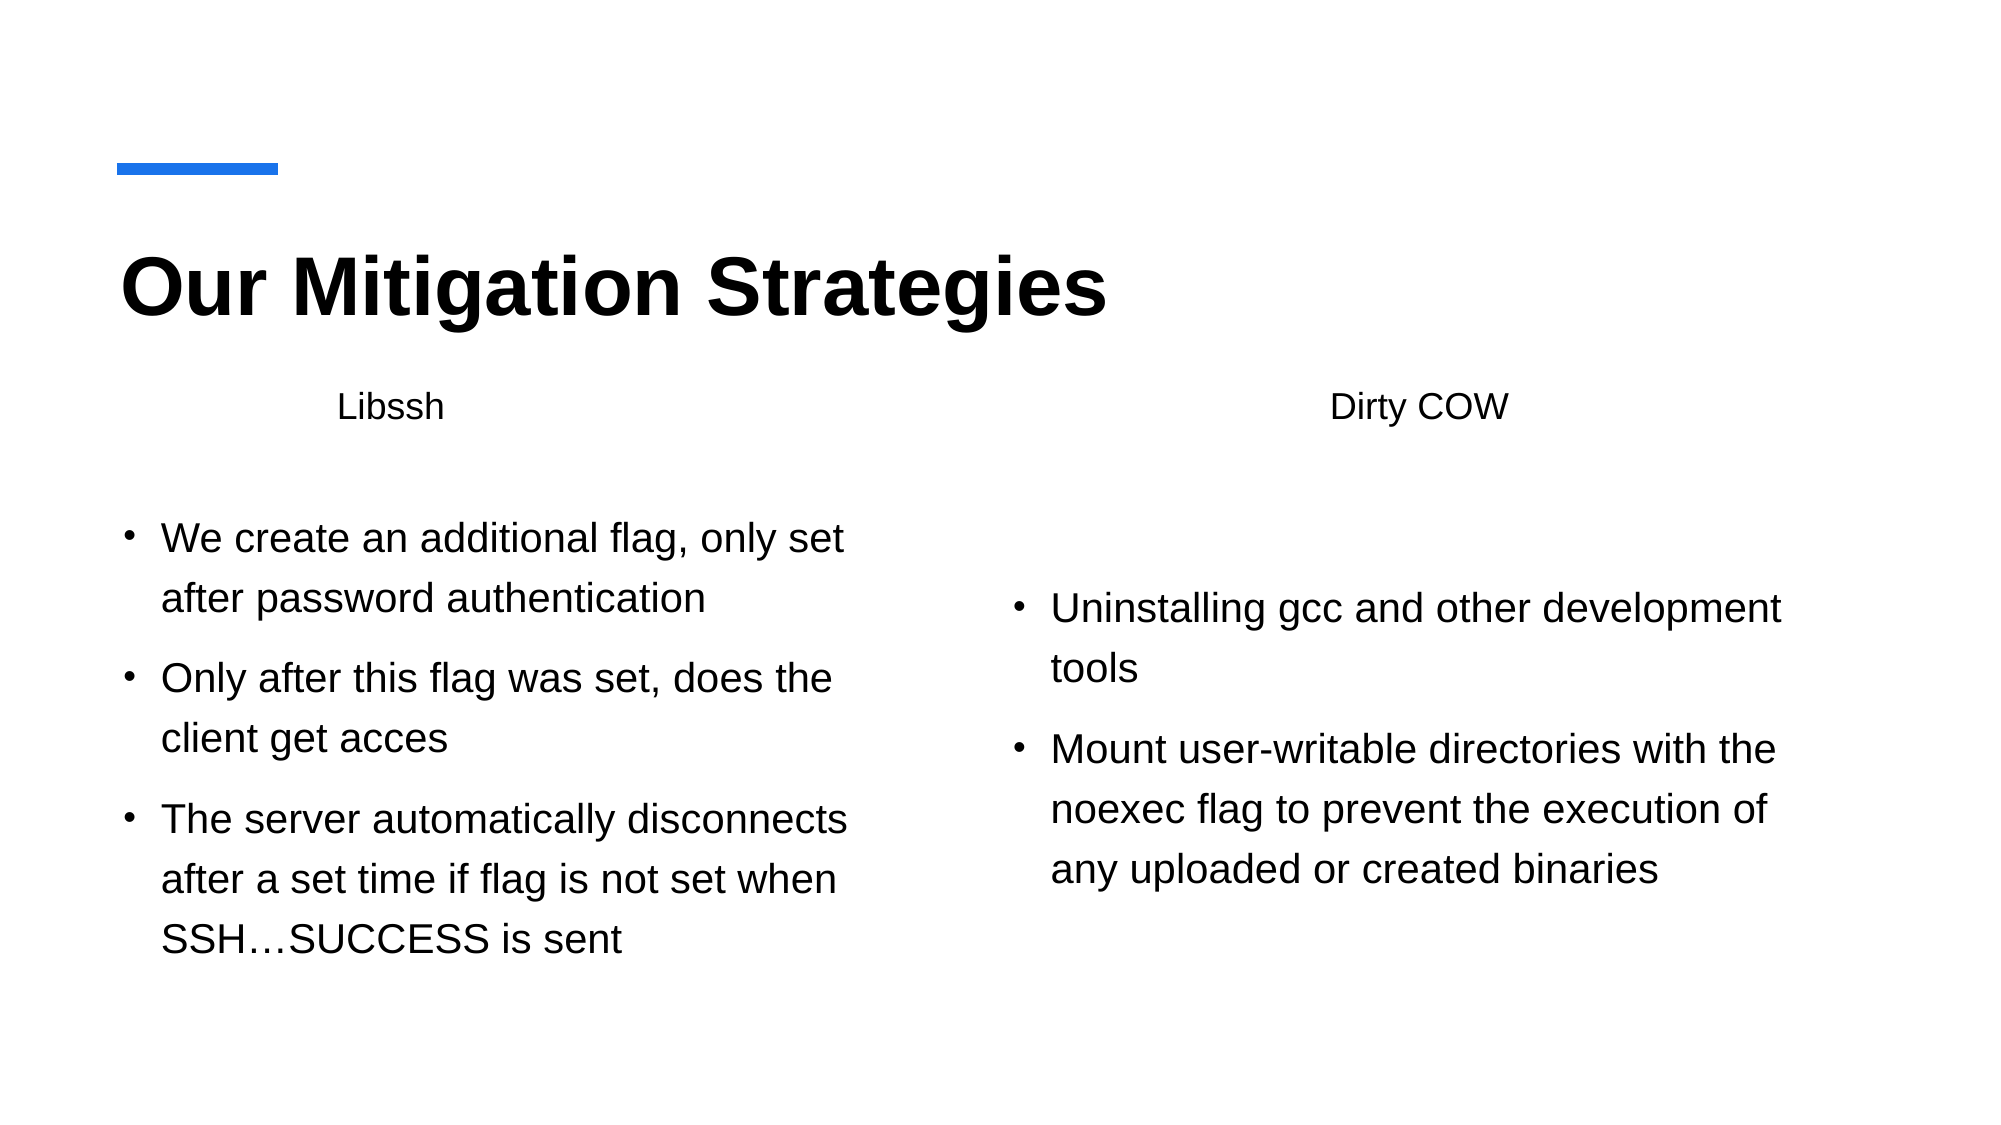

# Our Mitigation Strategies
Libssh
Dirty COW
We create an additional flag, only set after password authentication
Only after this flag was set, does the client get acces
The server automatically disconnects after a set time if flag is not set when SSH…SUCCESS is sent
Uninstalling gcc and other development tools
Mount user-writable directories with the noexec flag to prevent the execution of any uploaded or created binaries